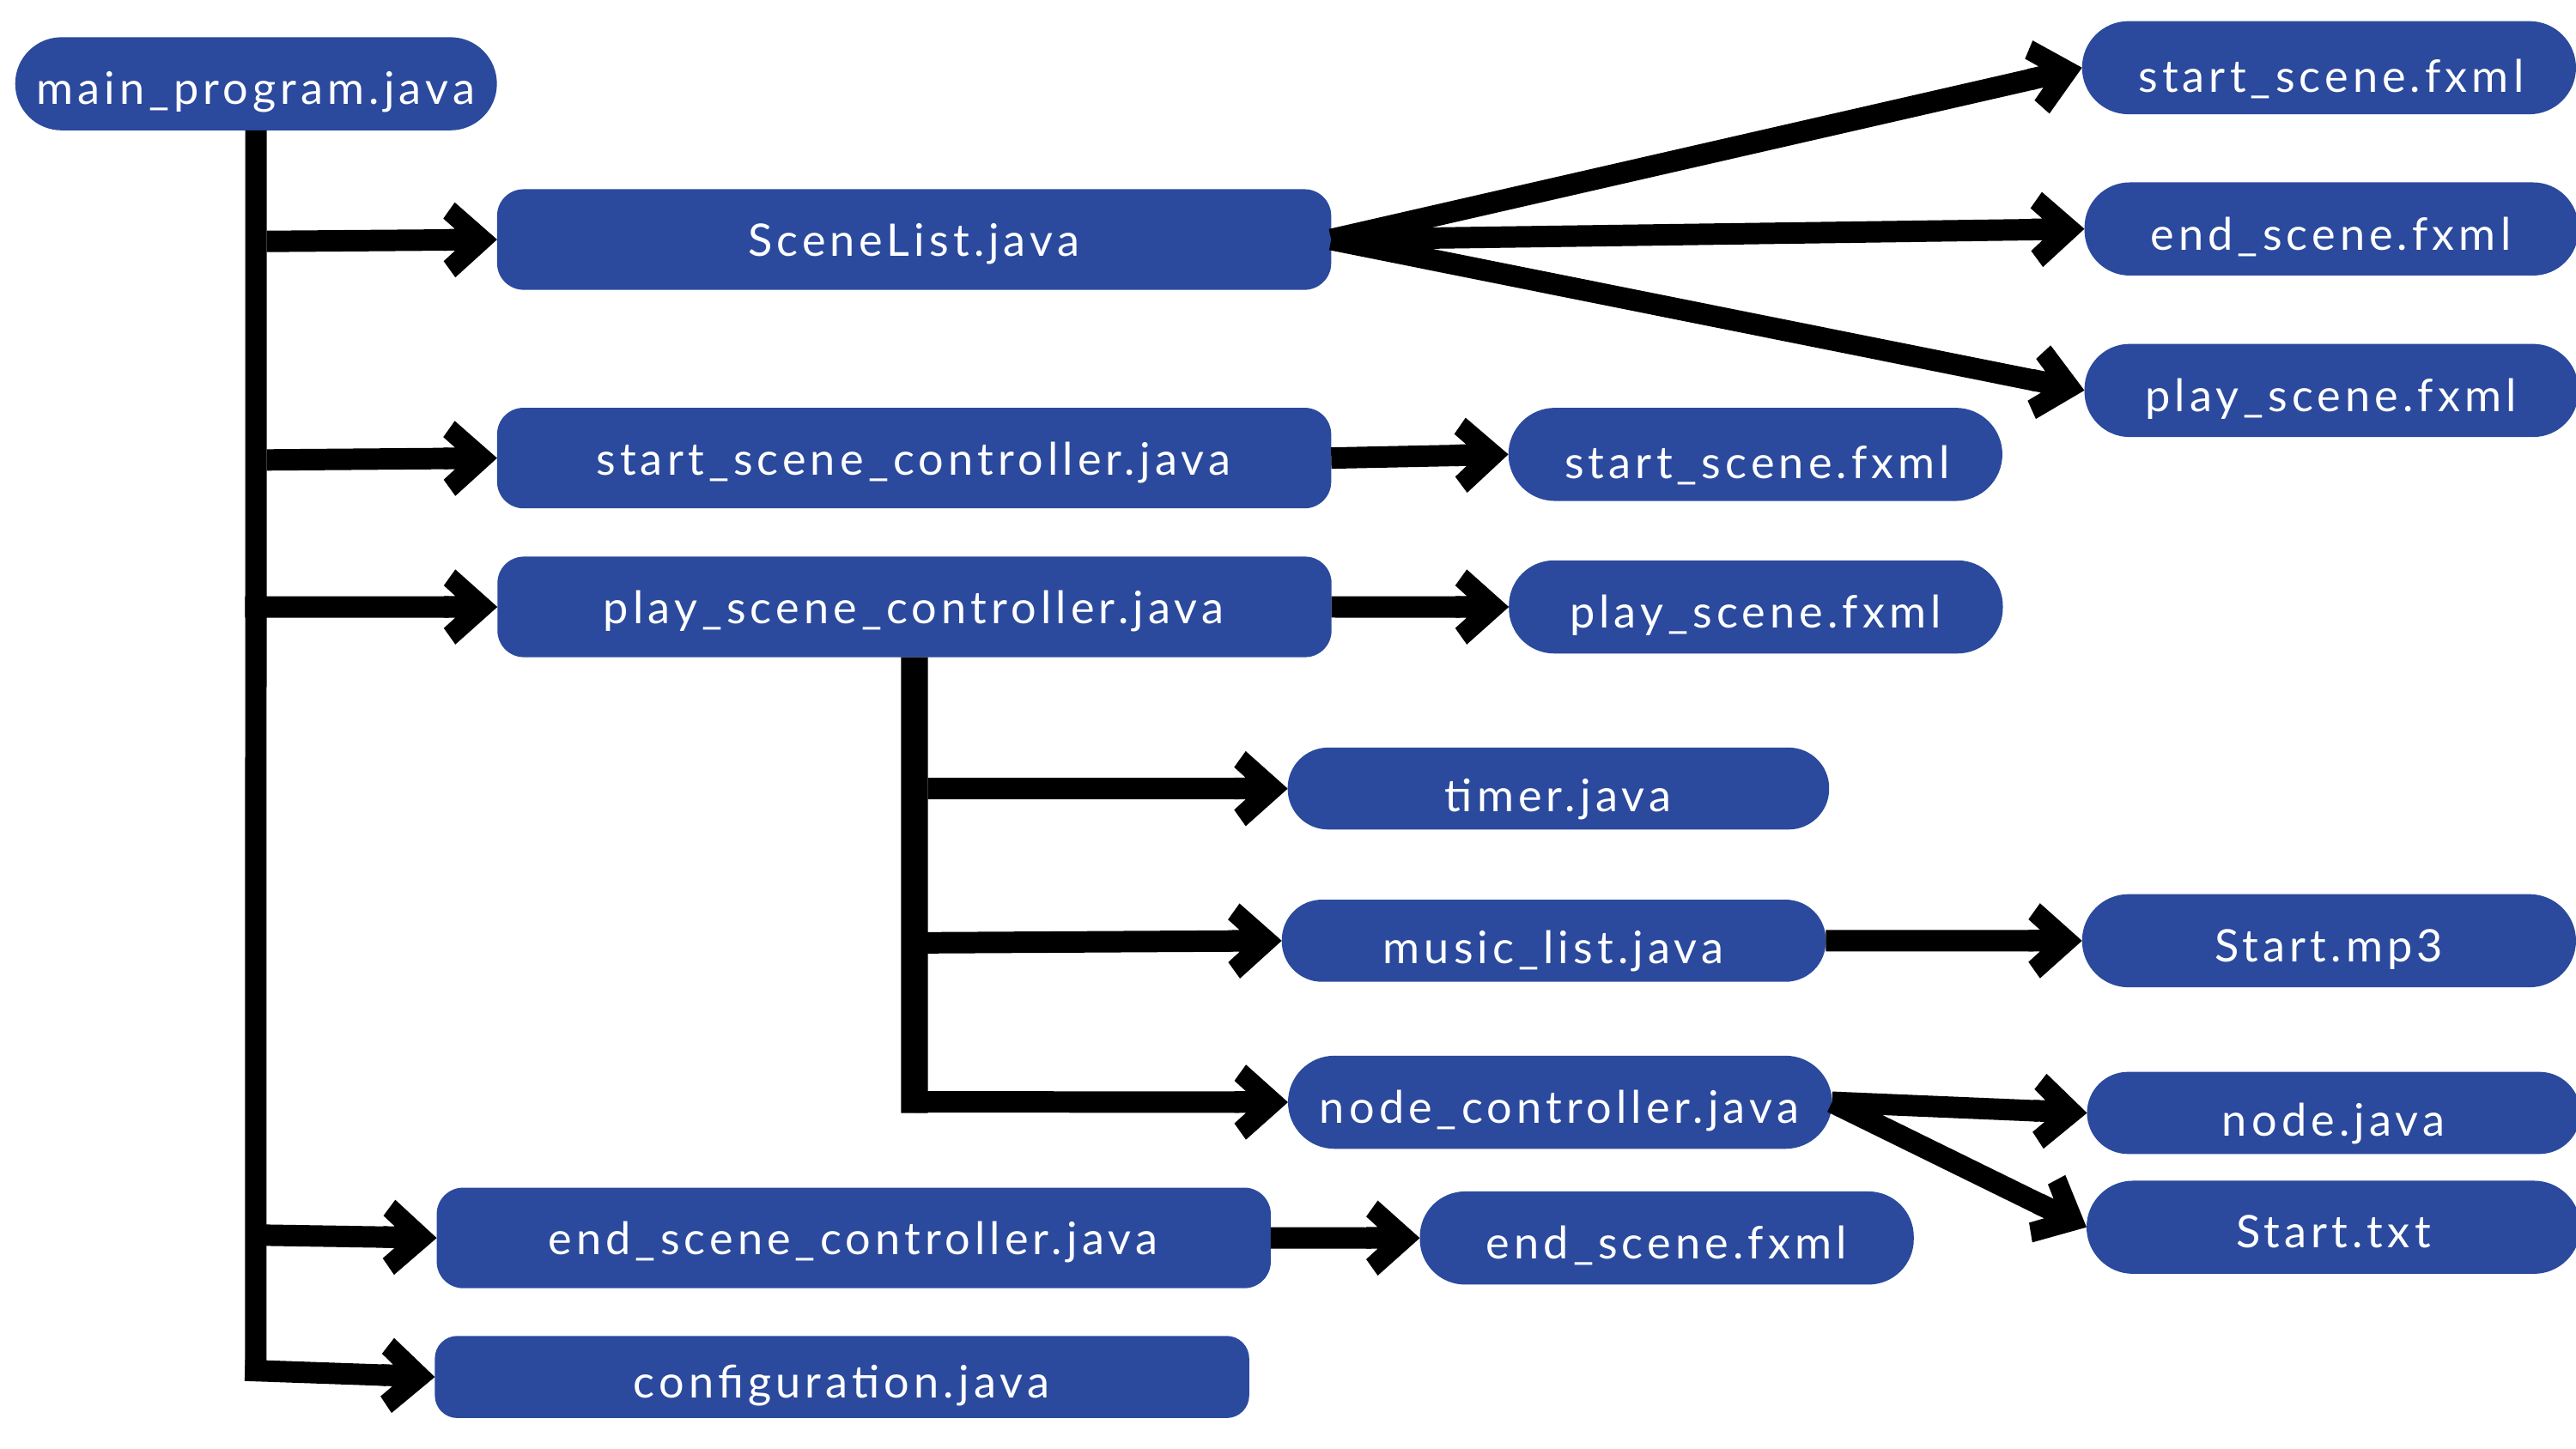

start_scene.fxml

main_program.java

end_scene.fxml

SceneList.java

play_scene.fxml

start_scene_controller.java

start_scene.fxml

play_scene_controller.java

play_scene.fxml

timer.java

Start.mp3

music_list.java

node_controller.java

node.java

Start.txt

end_scene_controller.java

end_scene.fxml

configuration.java